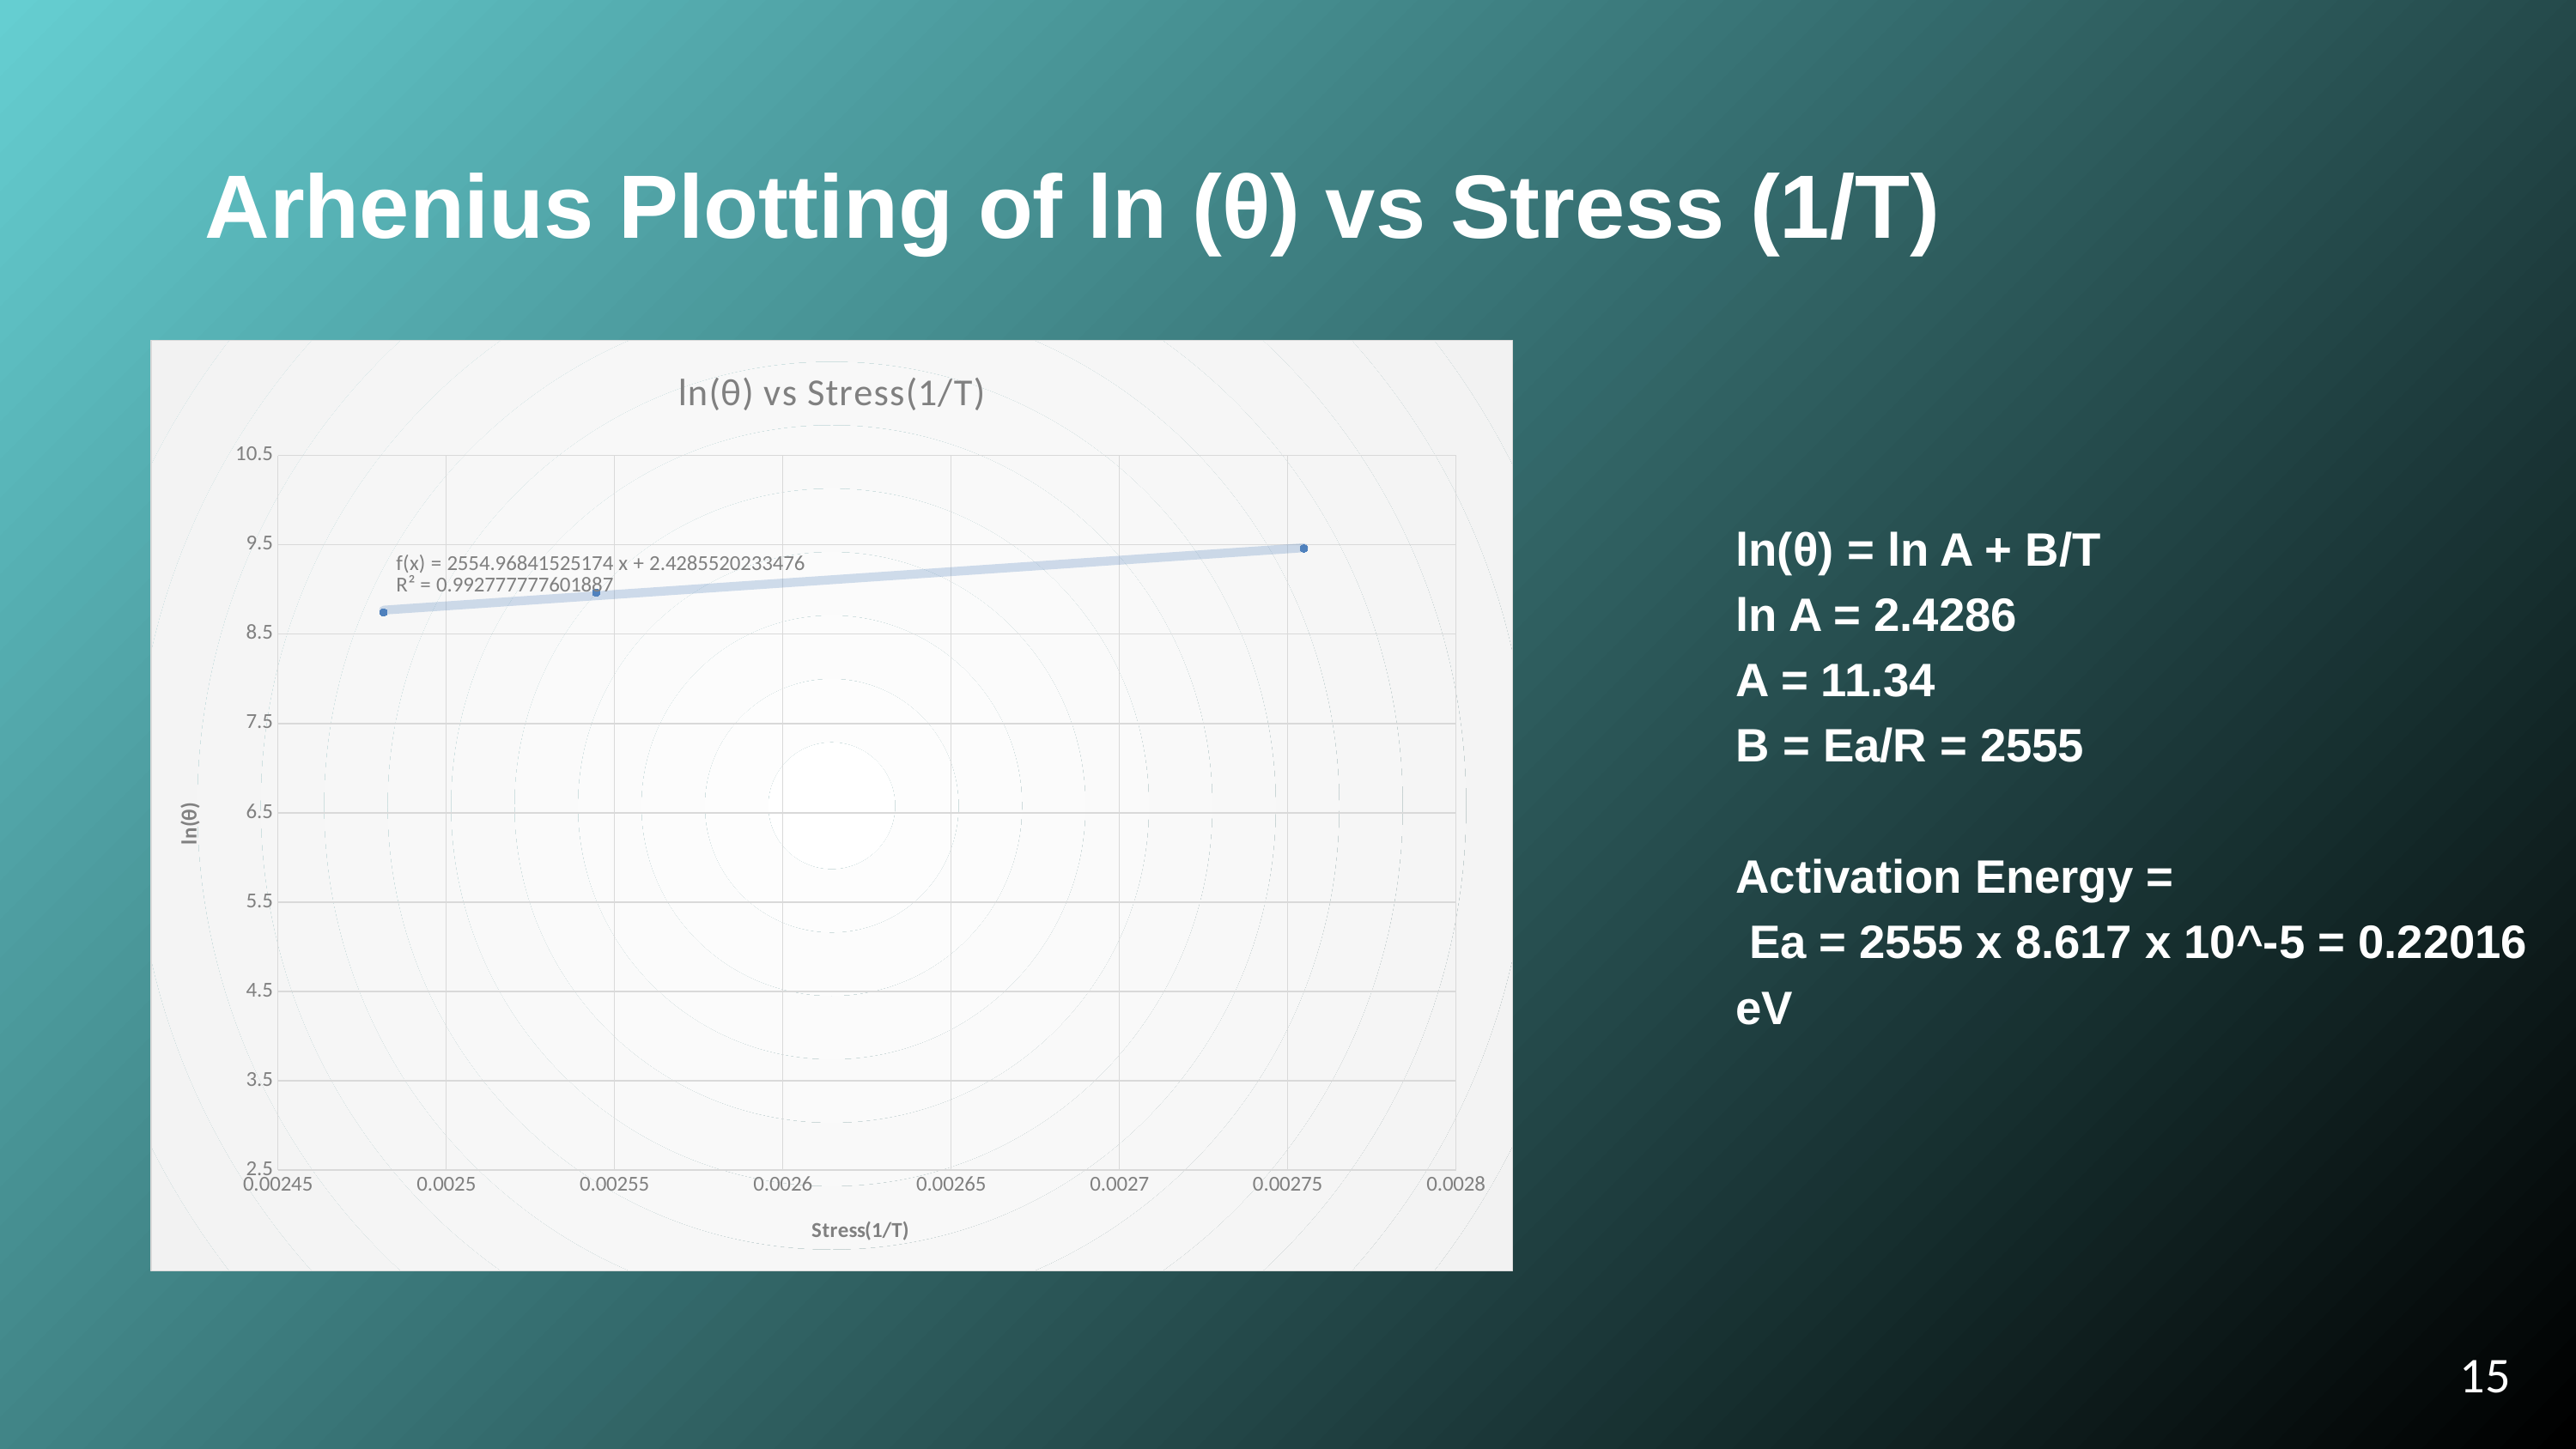

Arhenius Plotting of ln (θ) vs Stress (1/T)

### Chart: ln(θ) vs Stress(1/T)

| Category | ln theta |
|---|---|
ln(θ) = ln A + B/T
ln A = 2.4286
A = 11.34
B = Ea/R = 2555

Activation Energy =
 Ea = 2555 x 8.617 x 10^-5 = 0.22016 eV

15